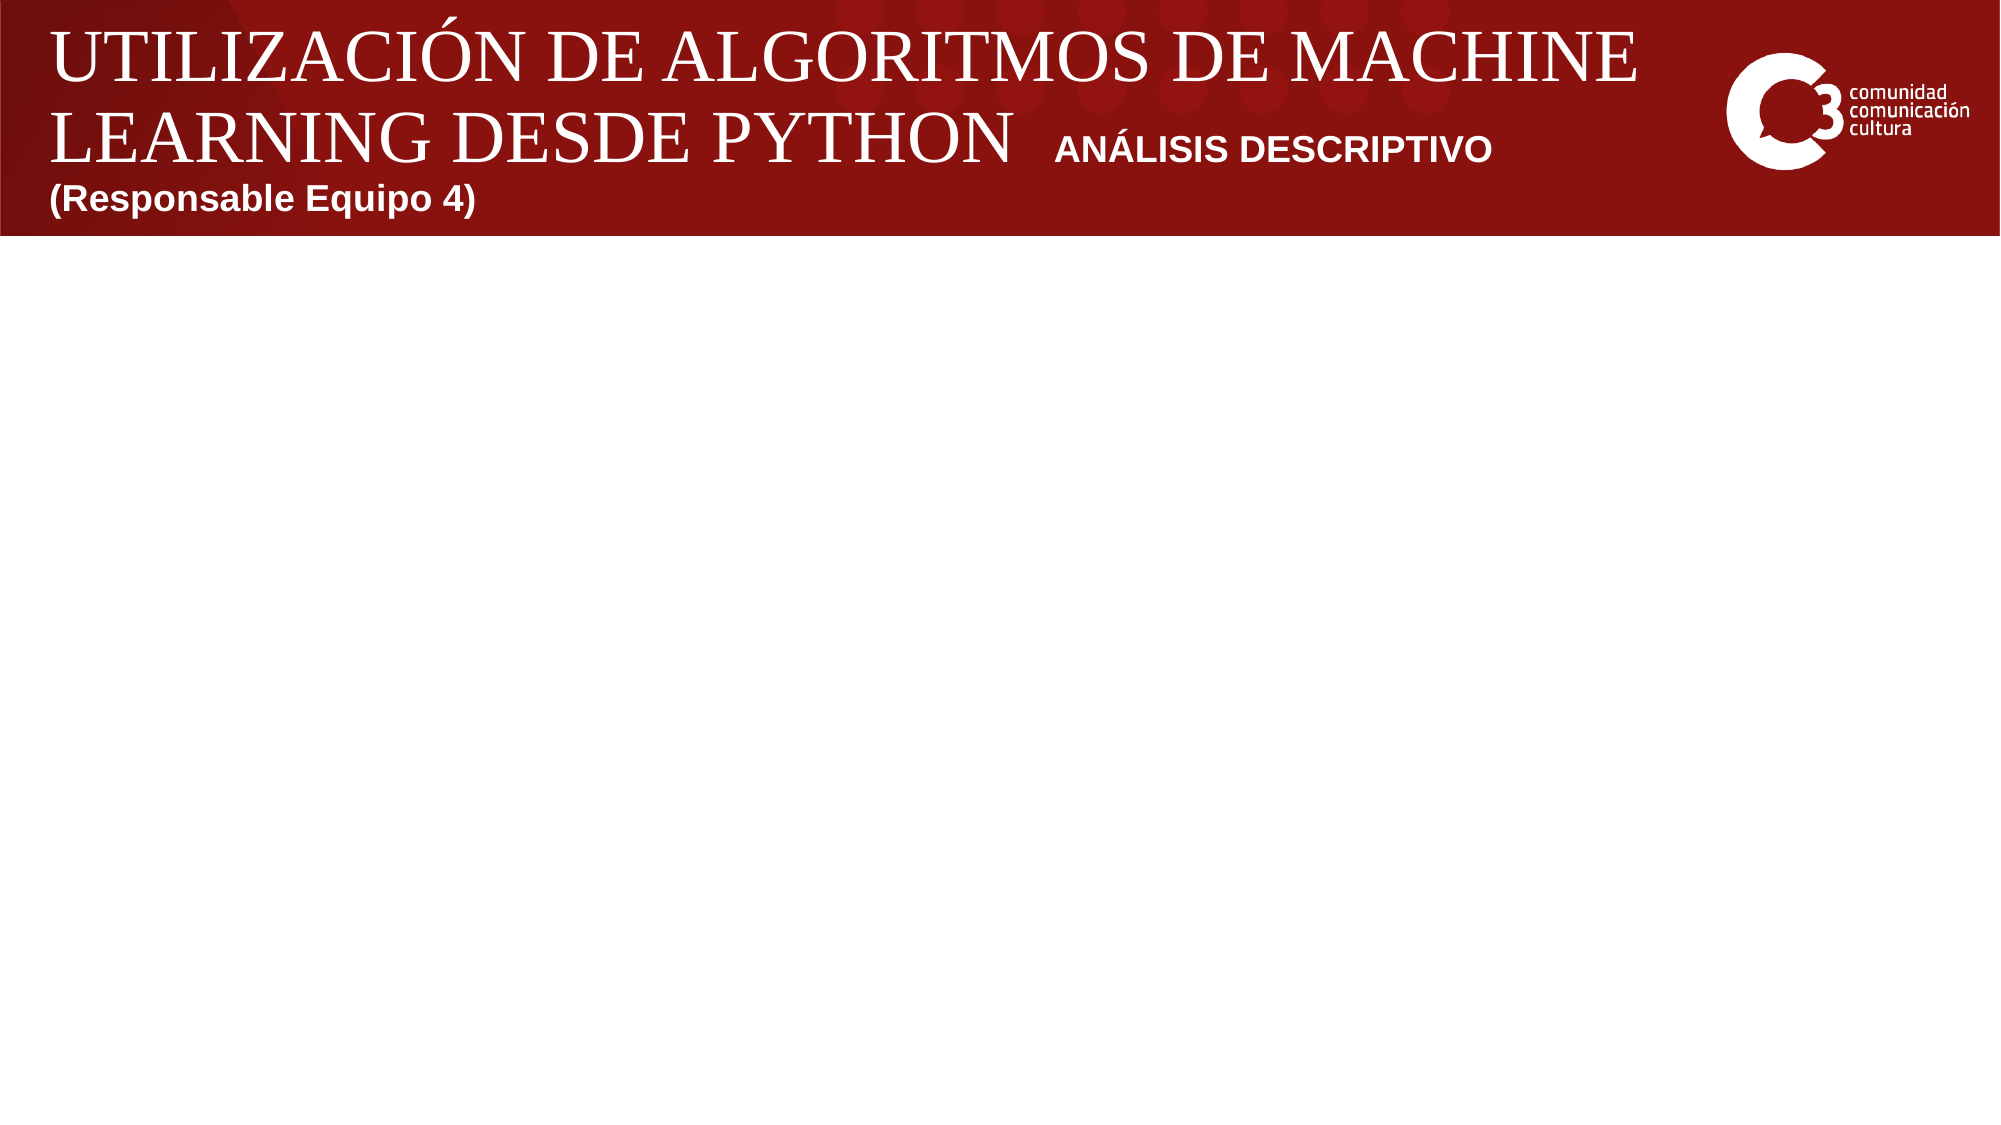

# UTILIZACIÓN DE ALGORITMOS DE MACHINE LEARNING DESDE PYTHON  ANÁLISIS DESCRIPTIVO (Responsable Equipo 4)